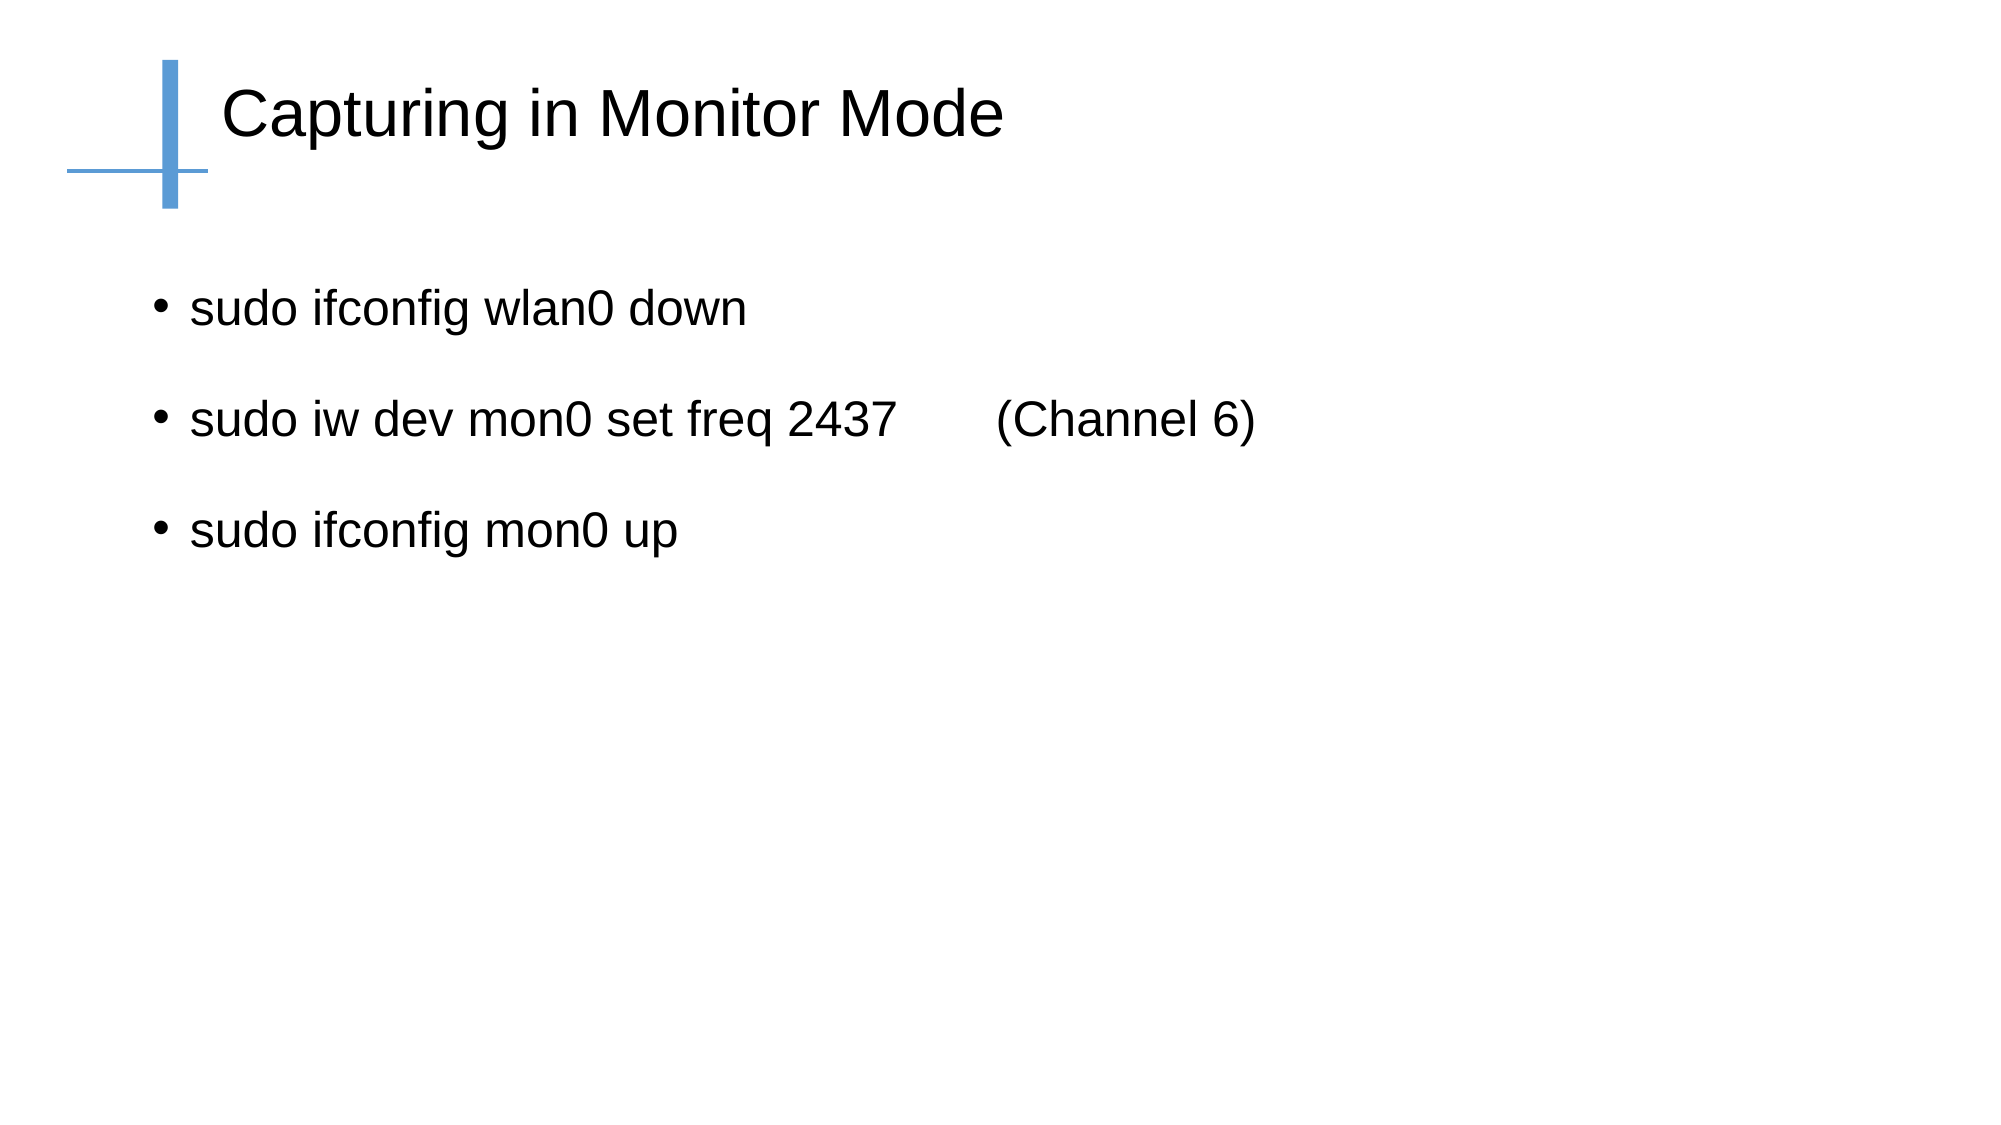

# Capturing in Monitor Mode
sudo ifconfig wlan0 down
sudo iw dev mon0 set freq 2437       (Channel 6)
sudo ifconfig mon0 up